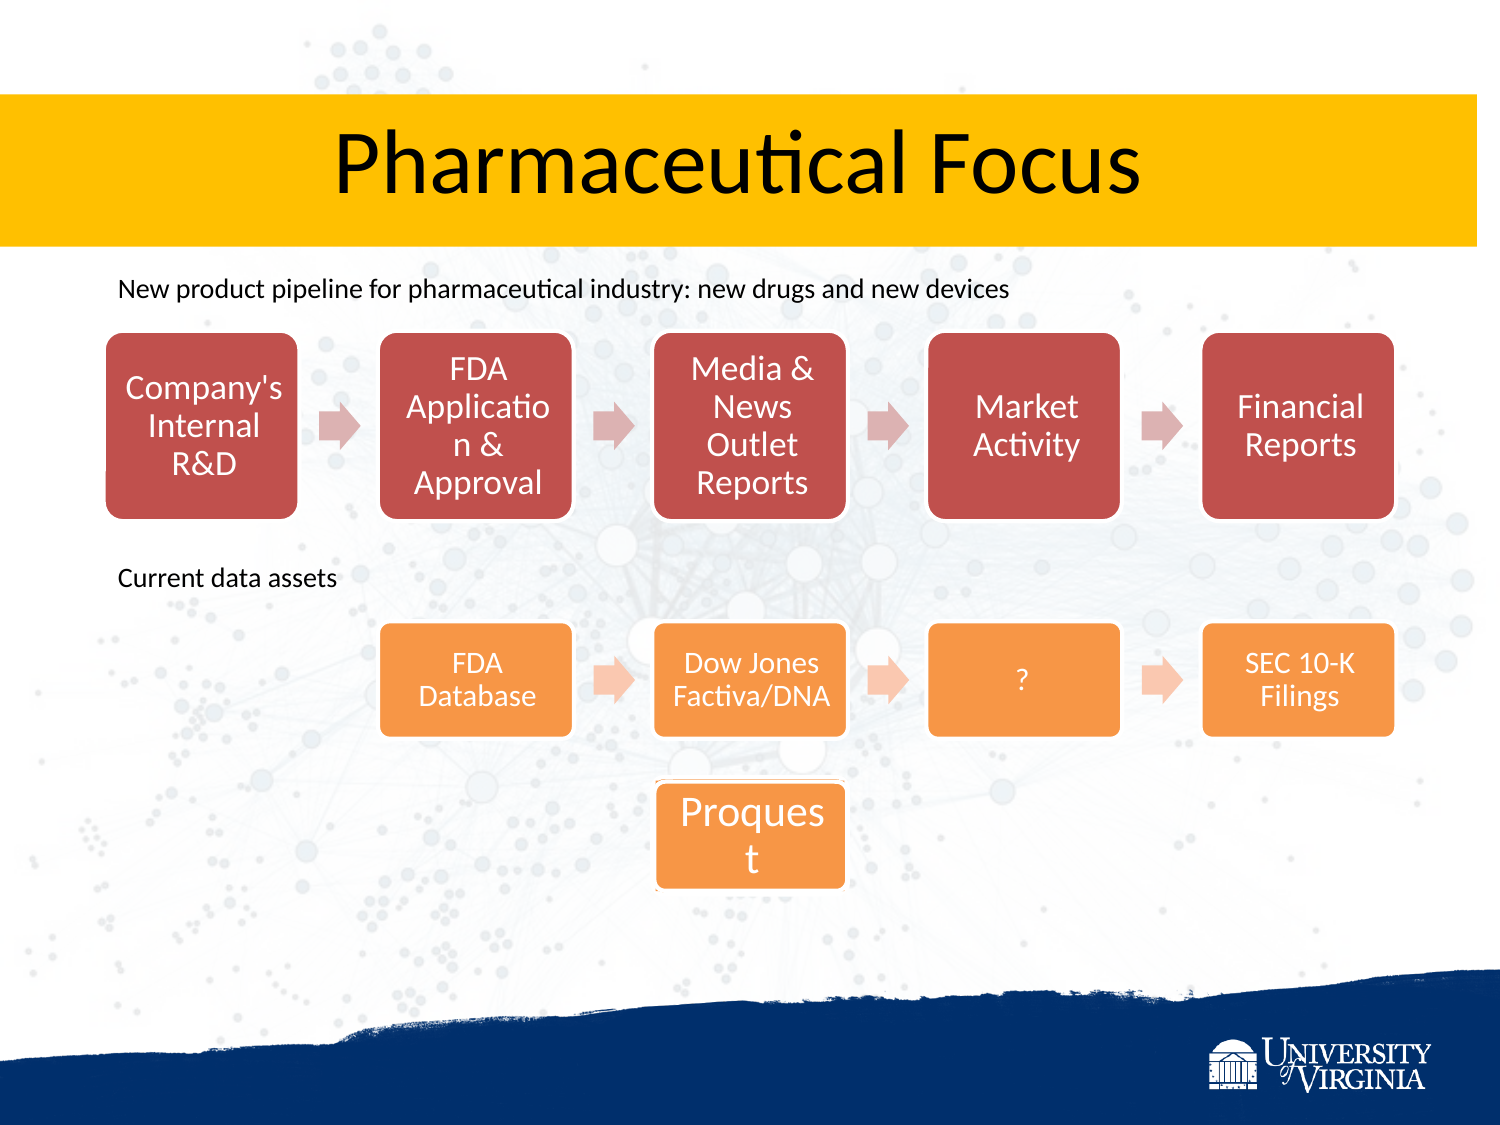

# Pharmaceutical Focus
Company's Internal R&D

FDA Application & Approval

Media & News Outlet Reports

Market Activity

Financial Reports
New product pipeline for pharmaceutical industry: new drugs and new devices
Current data assets
FDA Database

Dow Jones Factiva/DNA

?

SEC 10-K Filings

Proquest
Proquest